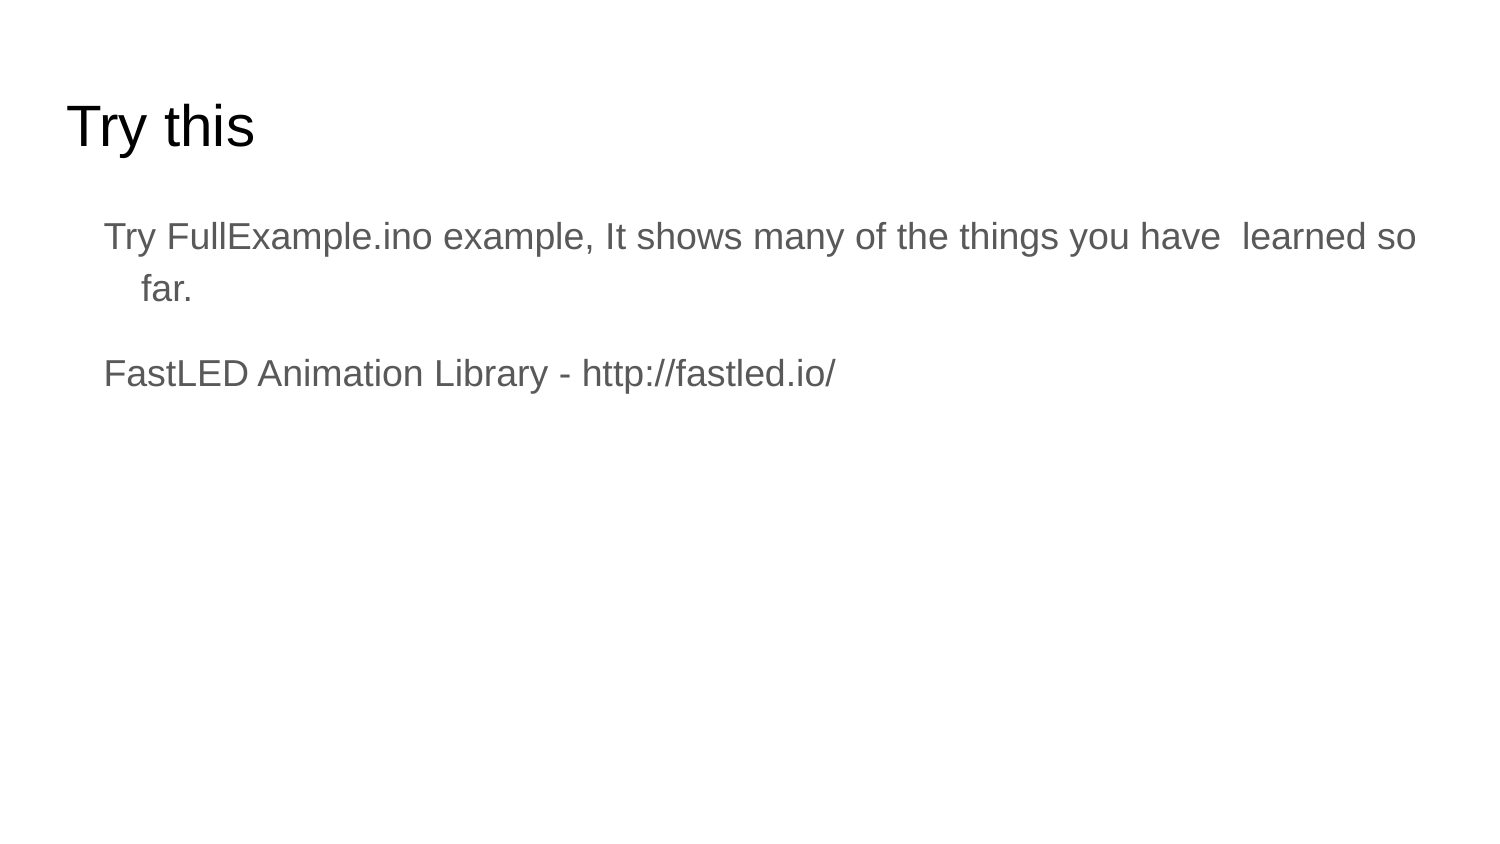

# Try this
Try FullExample.ino example, It shows many of the things you have  learned so far.
FastLED Animation Library - http://fastled.io/